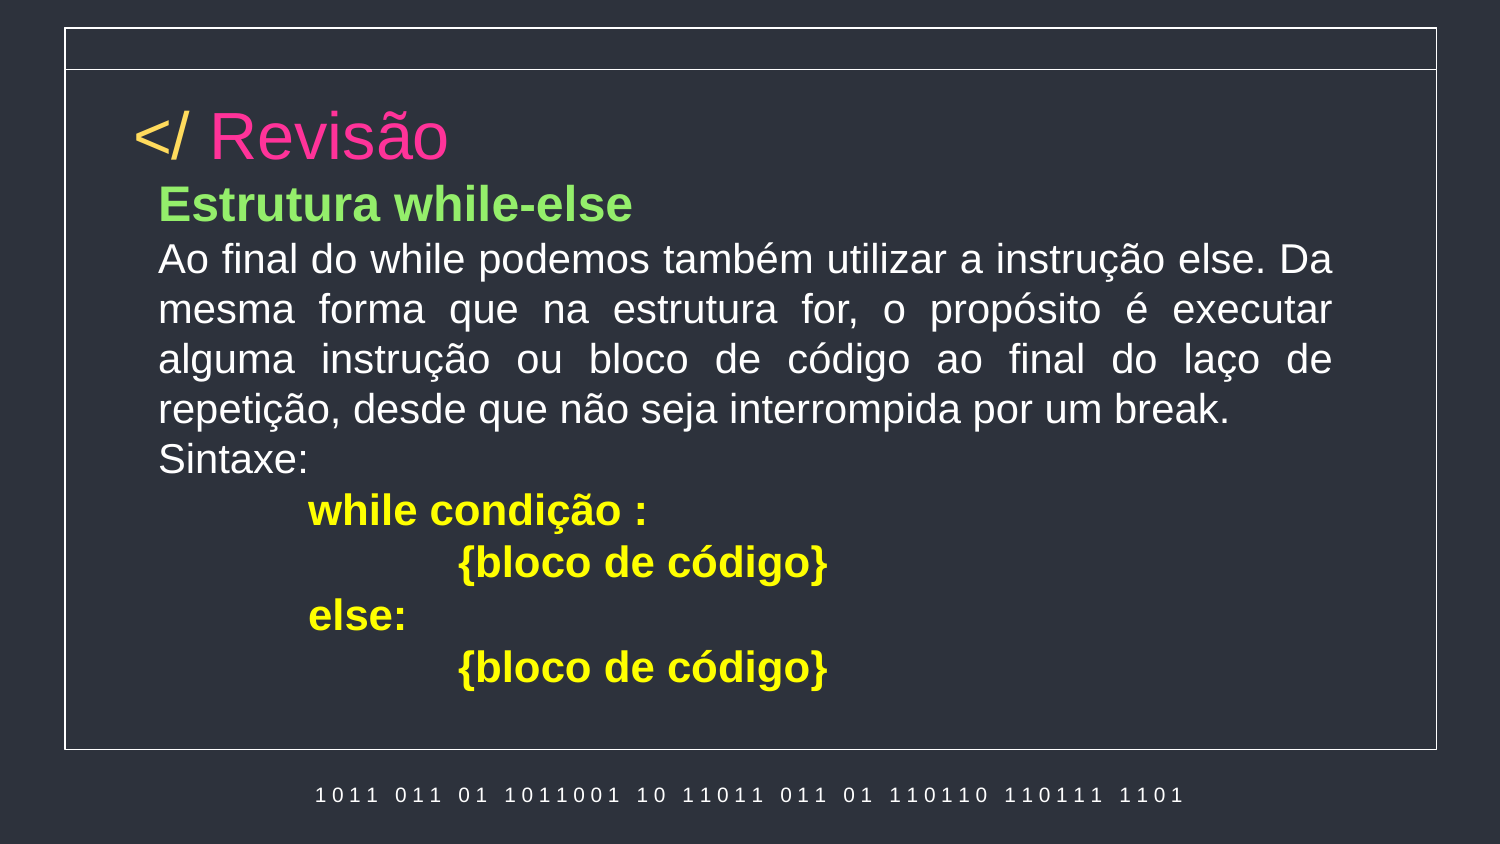

# </ Revisão
Estrutura while-else
Ao final do while podemos também utilizar a instrução else. Da mesma forma que na estrutura for, o propósito é executar alguma instrução ou bloco de código ao final do laço de repetição, desde que não seja interrompida por um break.
Sintaxe:
while condição :
	{bloco de código}
else:
	{bloco de código}